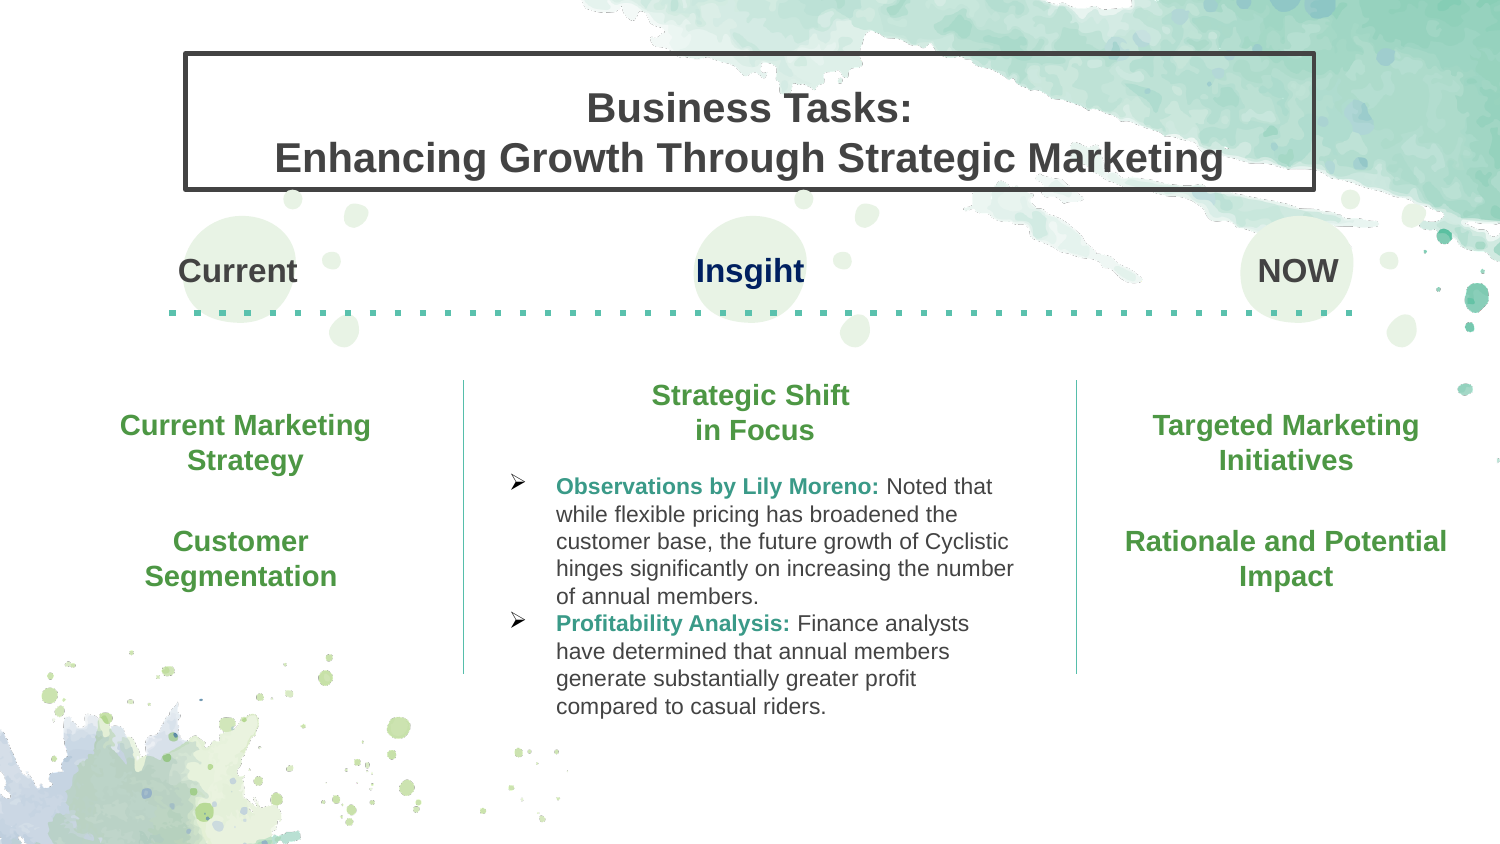

# Business Tasks: Enhancing Growth Through Strategic Marketing

Current
Insgiht
NOW
Objective of this project

Strategic Shift
in Focus
Current Marketing Strategy
Targeted Marketing Initiatives
Observations by Lily Moreno: Noted that while flexible pricing has broadened the customer base, the future growth of Cyclistic hinges significantly on increasing the number of annual members.
Profitability Analysis: Finance analysts have determined that annual members generate substantially greater profit compared to casual riders.
Customer Segmentation
Rationale and Potential Impact